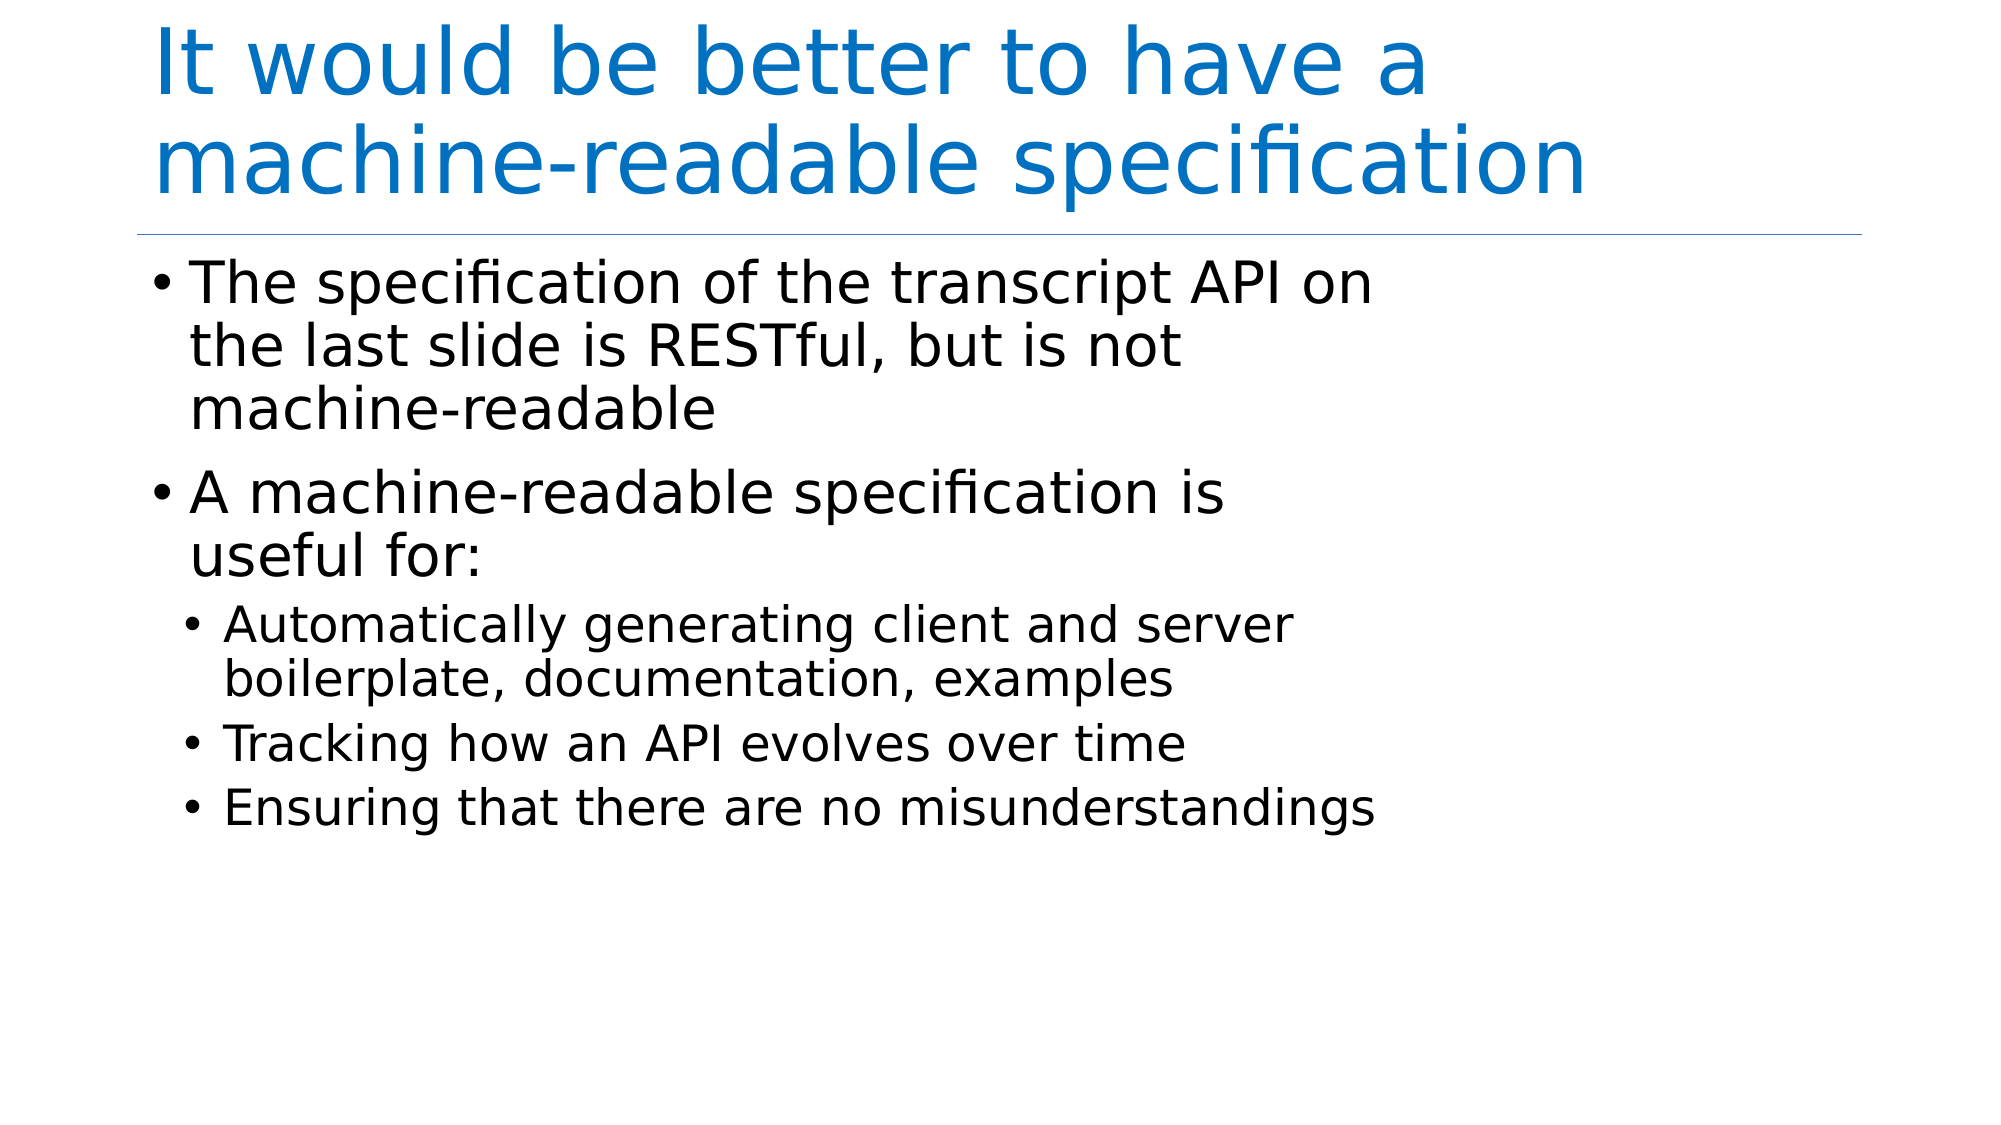

# It would be better to have a machine-readable specification
The specification of the transcript API on the last slide is RESTful, but is not machine-readable
A machine-readable specification is useful for:
Automatically generating client and server boilerplate, documentation, examples
Tracking how an API evolves over time
Ensuring that there are no misunderstandings